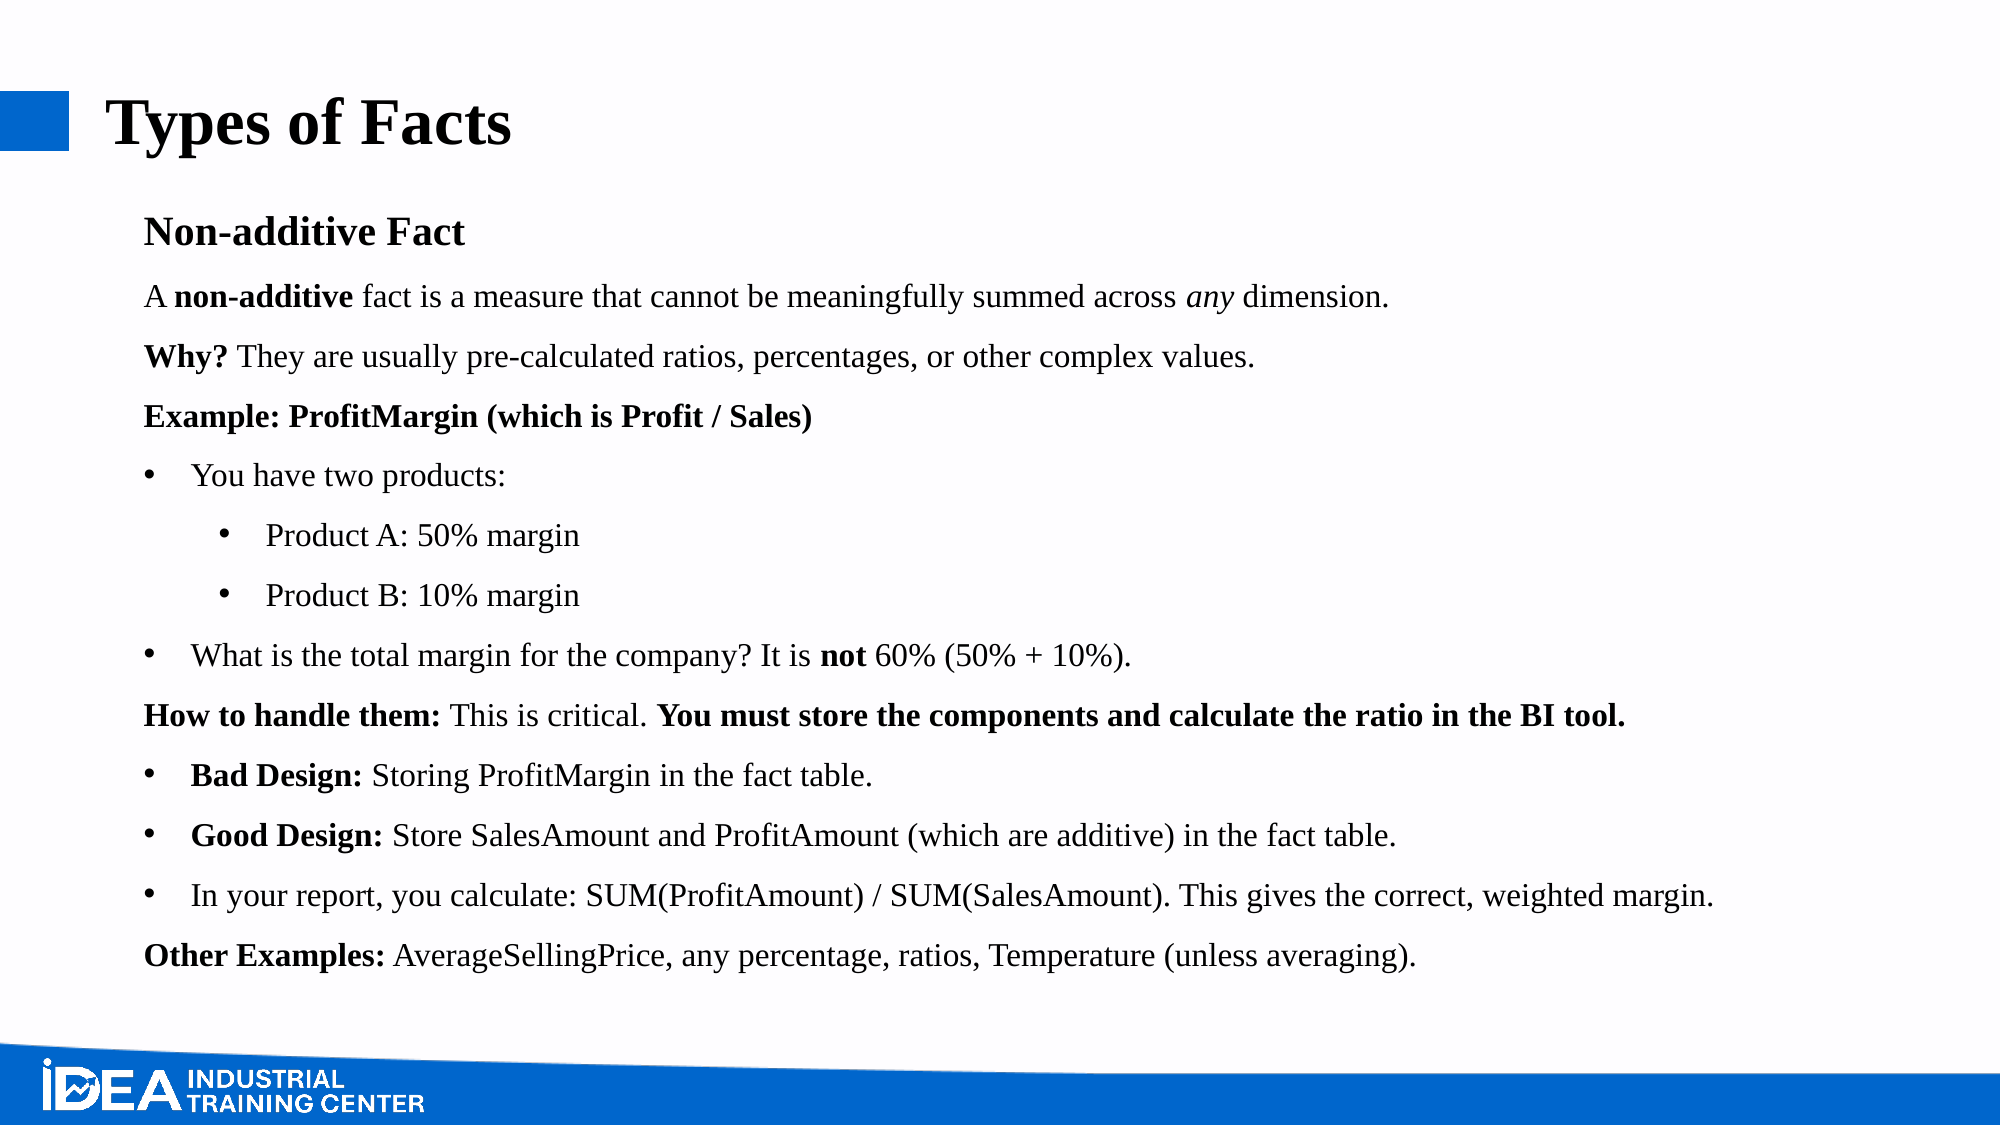

# Types of Facts
Non-additive Fact
A non-additive fact is a measure that cannot be meaningfully summed across any dimension.
Why? They are usually pre-calculated ratios, percentages, or other complex values.
Example: ProfitMargin (which is Profit / Sales)
You have two products:
Product A: 50% margin
Product B: 10% margin
What is the total margin for the company? It is not 60% (50% + 10%).
How to handle them: This is critical. You must store the components and calculate the ratio in the BI tool.
Bad Design: Storing ProfitMargin in the fact table.
Good Design: Store SalesAmount and ProfitAmount (which are additive) in the fact table.
In your report, you calculate: SUM(ProfitAmount) / SUM(SalesAmount). This gives the correct, weighted margin.
Other Examples: AverageSellingPrice, any percentage, ratios, Temperature (unless averaging).